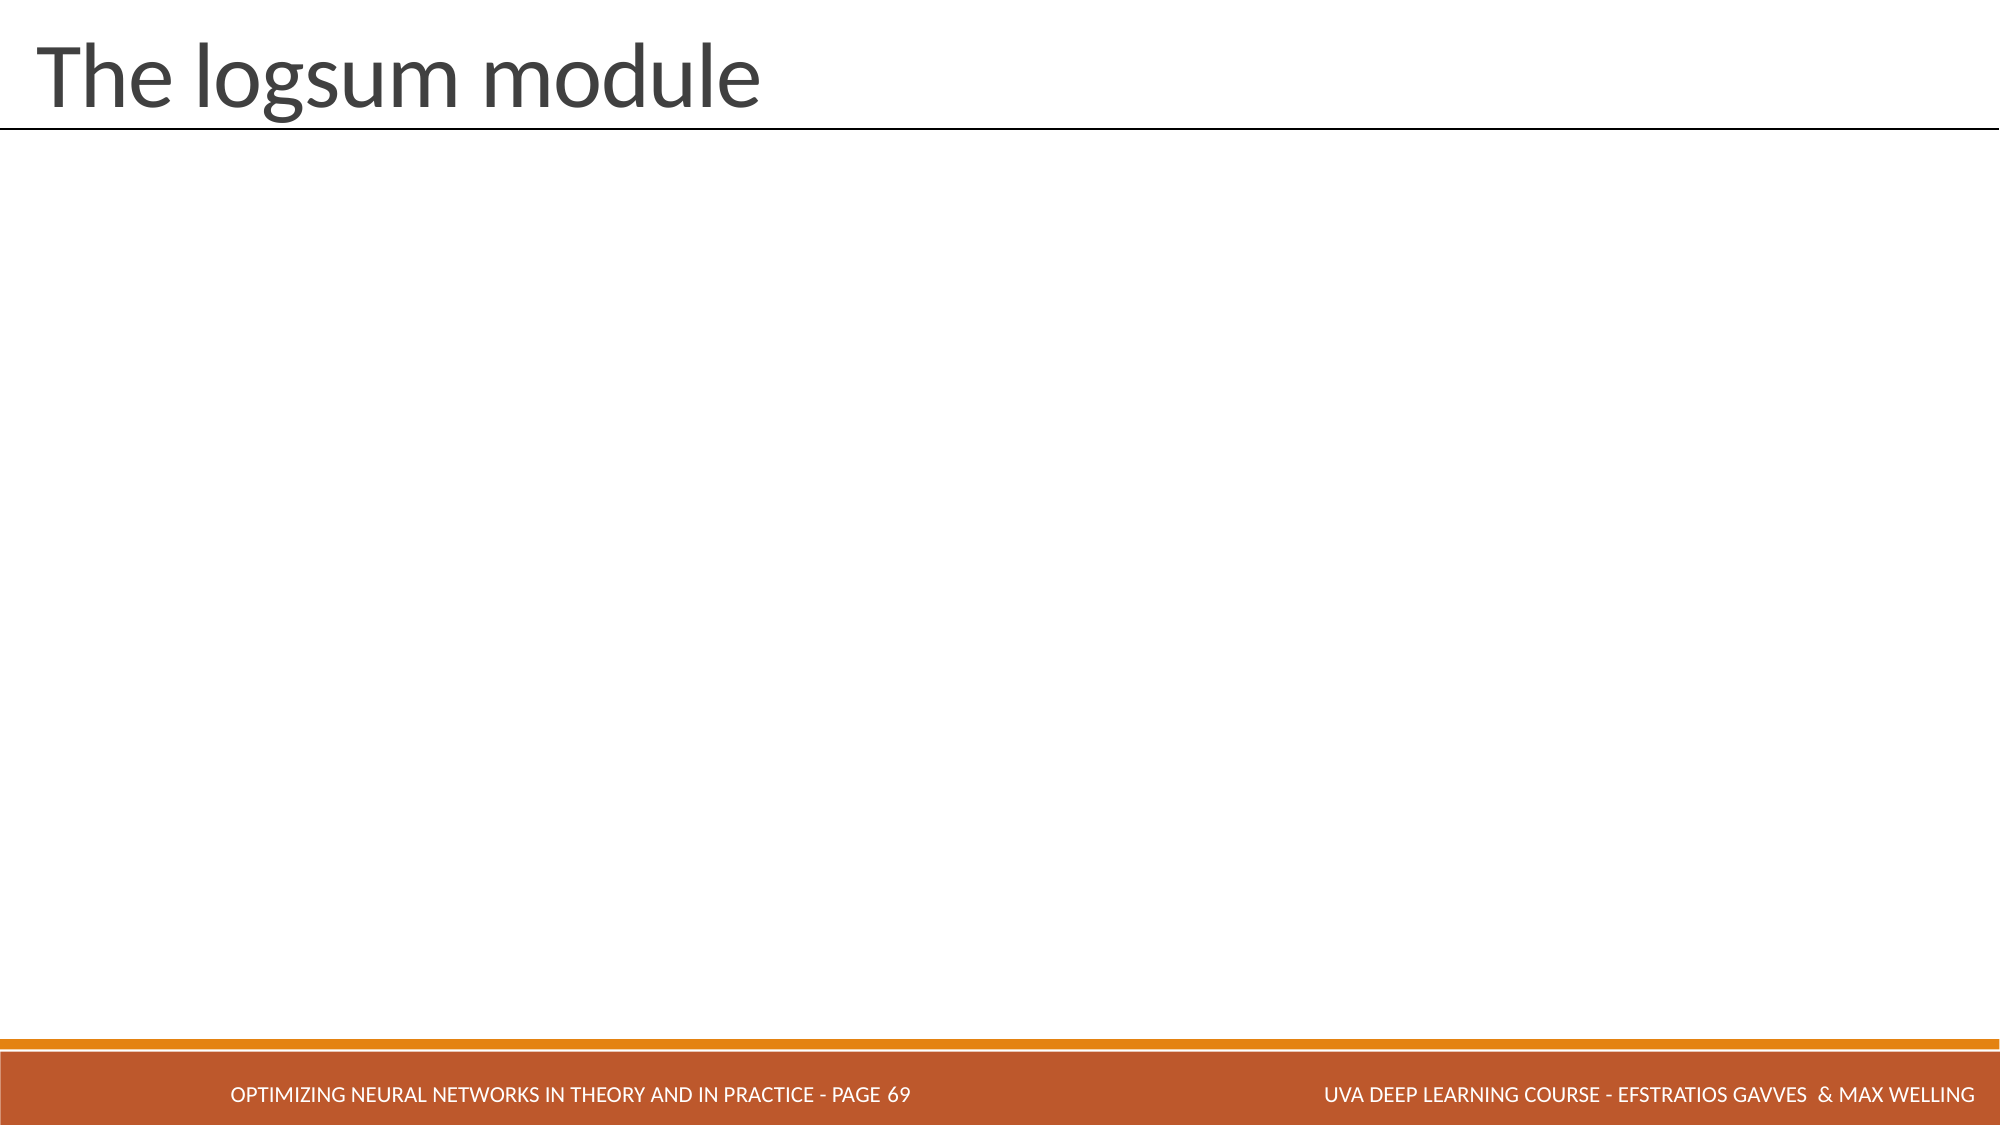

# The logsum module

OPTIMIZING NEURAL NETWORKS IN THEORY AND IN PRACTICE - PAGE 69
UVA Deep Learning COURSE - Efstratios Gavves  & Max Welling